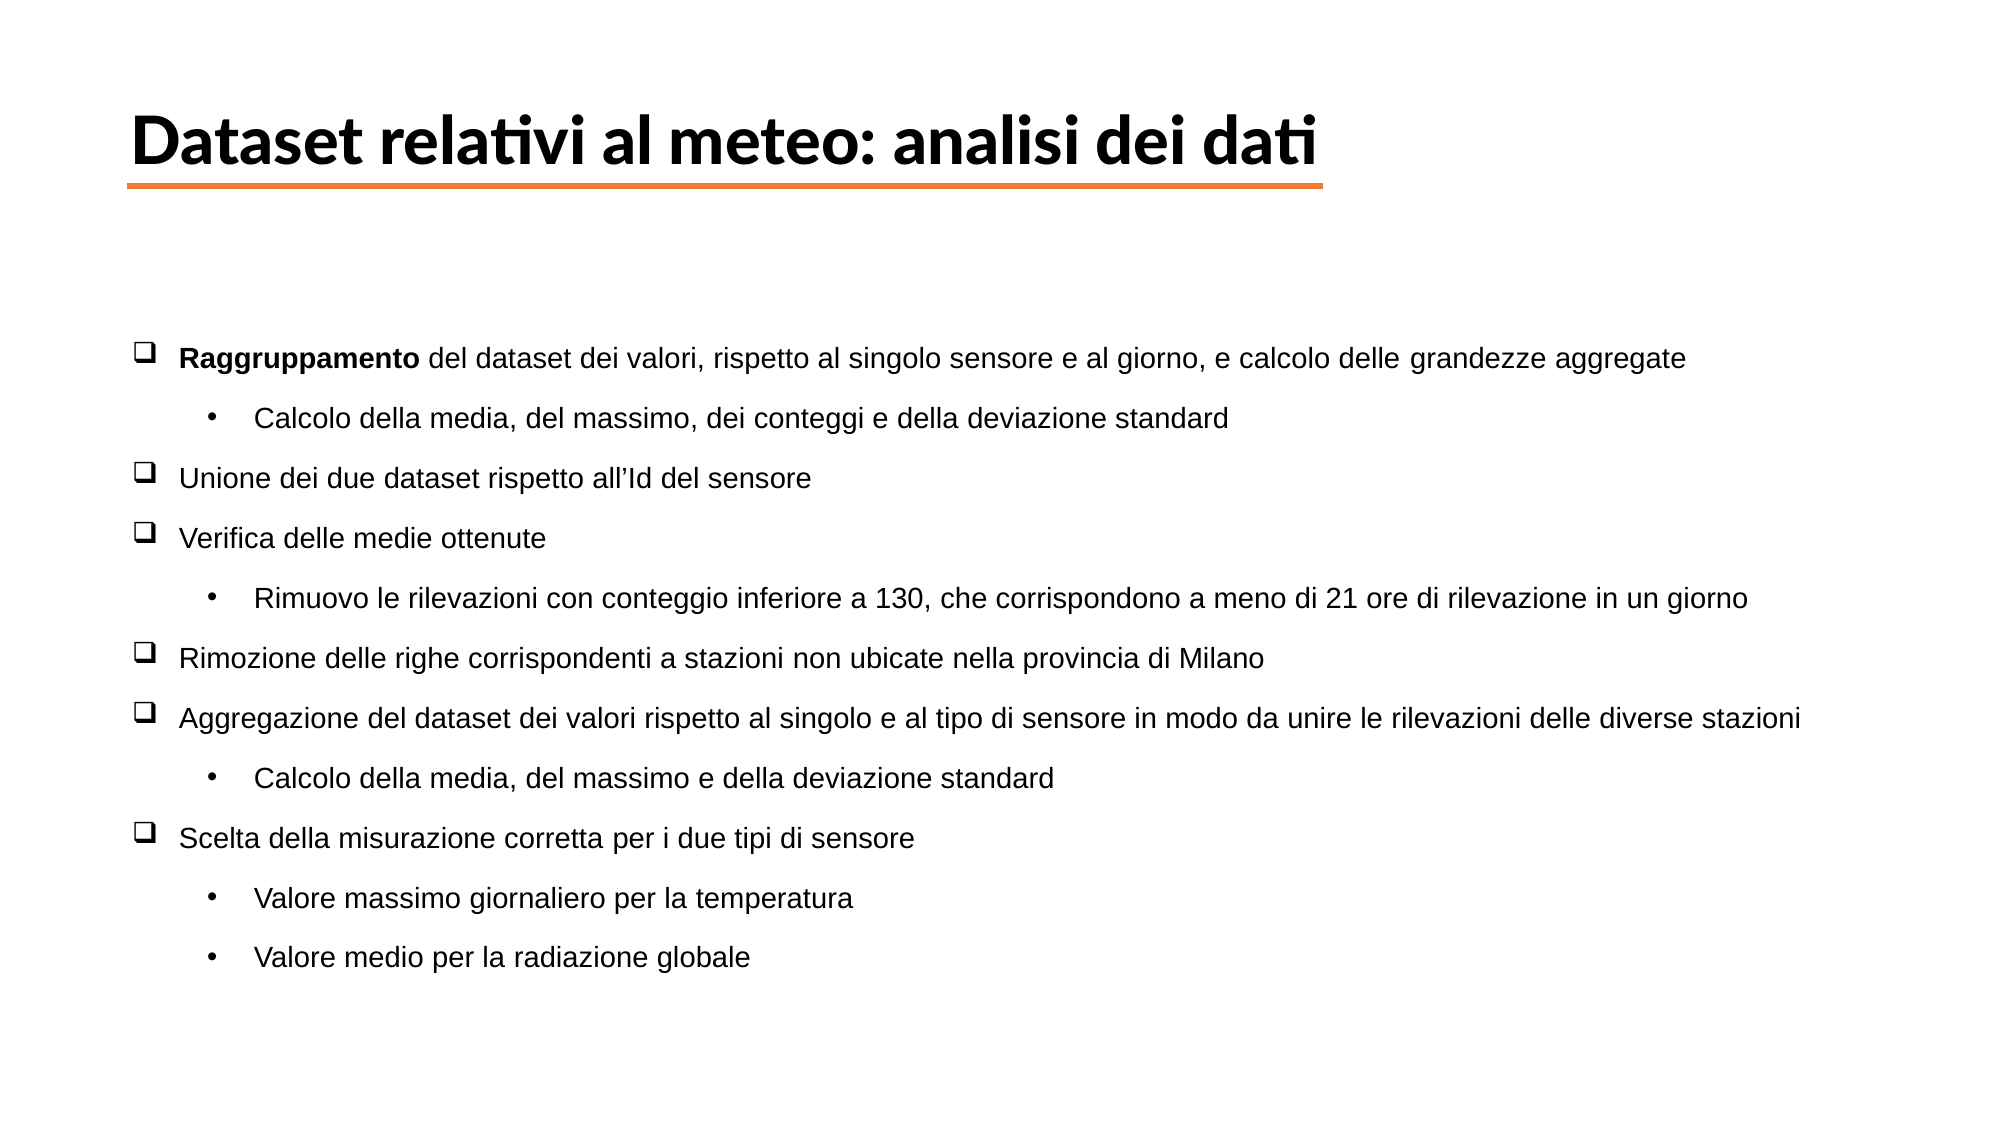

Dataset relativi al meteo: analisi dei dati
Raggruppamento del dataset dei valori, rispetto al singolo sensore e al giorno, e calcolo delle grandezze aggregate
Calcolo della media, del massimo, dei conteggi e della deviazione standard
Unione dei due dataset rispetto all’Id del sensore
Verifica delle medie ottenute
Rimuovo le rilevazioni con conteggio inferiore a 130, che corrispondono a meno di 21 ore di rilevazione in un giorno
Rimozione delle righe corrispondenti a stazioni non ubicate nella provincia di Milano
Aggregazione del dataset dei valori rispetto al singolo e al tipo di sensore in modo da unire le rilevazioni delle diverse stazioni
Calcolo della media, del massimo e della deviazione standard
Scelta della misurazione corretta per i due tipi di sensore
Valore massimo giornaliero per la temperatura
Valore medio per la radiazione globale